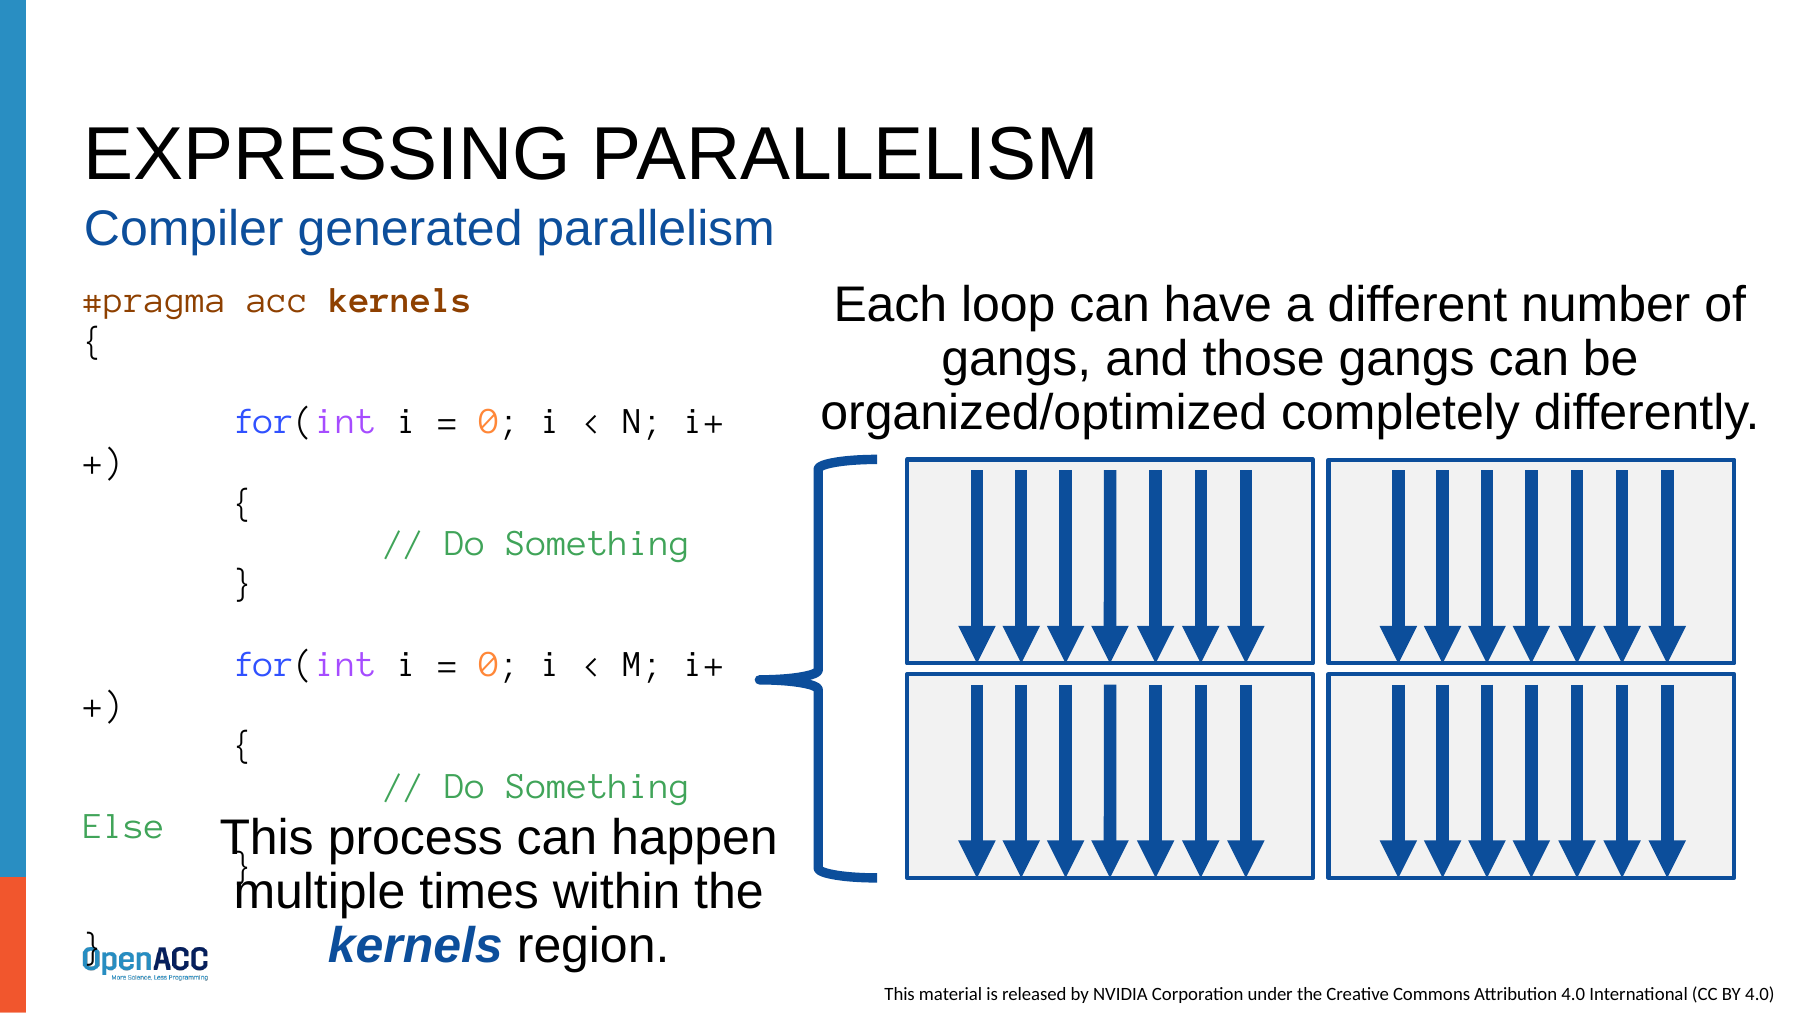

# Expressing parallelism
Compiler generated parallelism
Each loop can have a different number of gangs, and those gangs can be organized/optimized completely differently.
#pragma acc kernels
{

	for(int i = 0; i < N; i++)
	{
		// Do Something
	}

	for(int i = 0; i < M; i++)
	{
		// Do Something Else
	}

}

This process can happen multiple times within the kernels region.